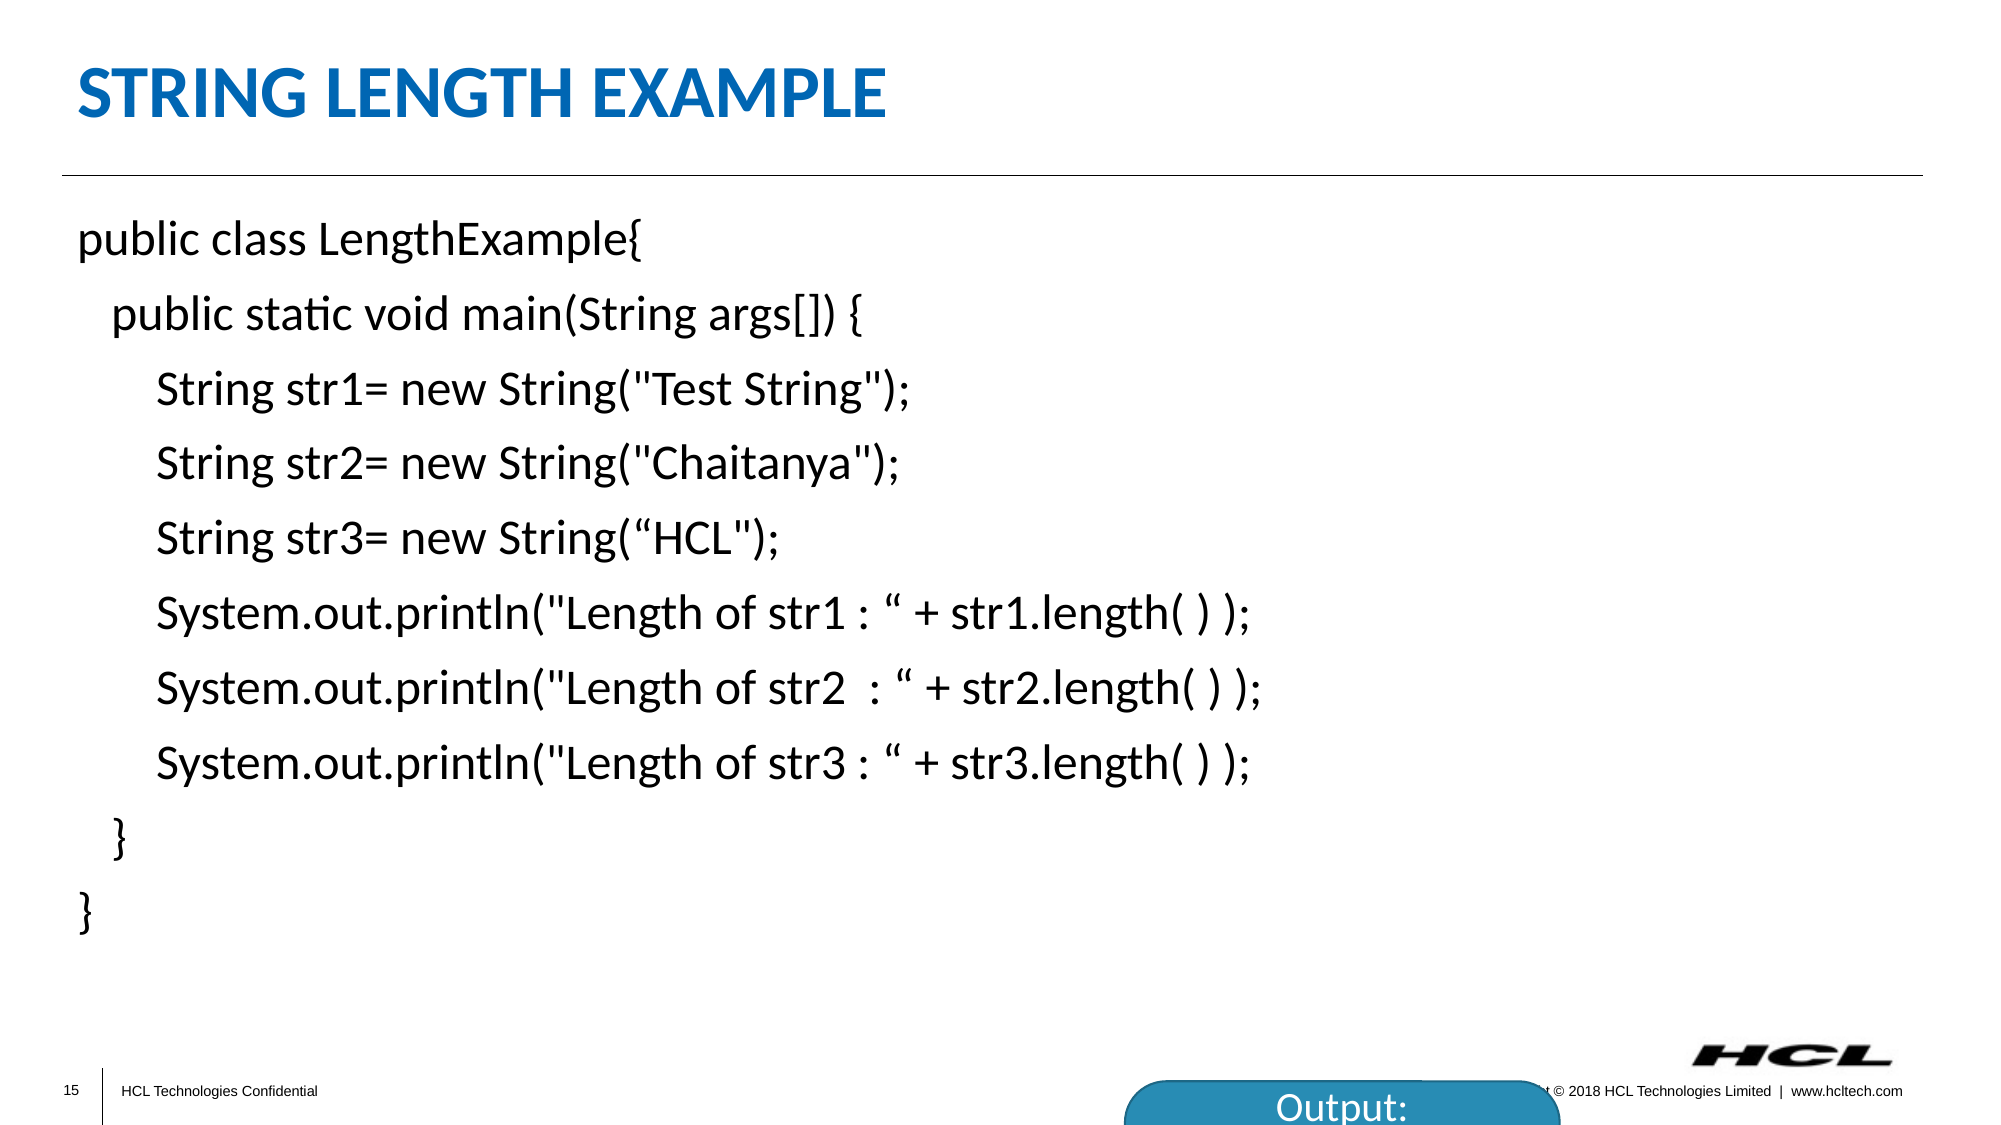

# String length Example
public class LengthExample{
   public static void main(String args[]) {
       String str1= new String("Test String");
       String str2= new String("Chaitanya");
       String str3= new String(“HCL");
       System.out.println("Length of str1 : “ + str1.length( ) );
       System.out.println("Length of str2  : “ + str2.length( ) );
       System.out.println("Length of str3 : “ + str3.length( ) );
   }
}
Output:
Length of str1:11
Length of str2:9
Length of str3:3